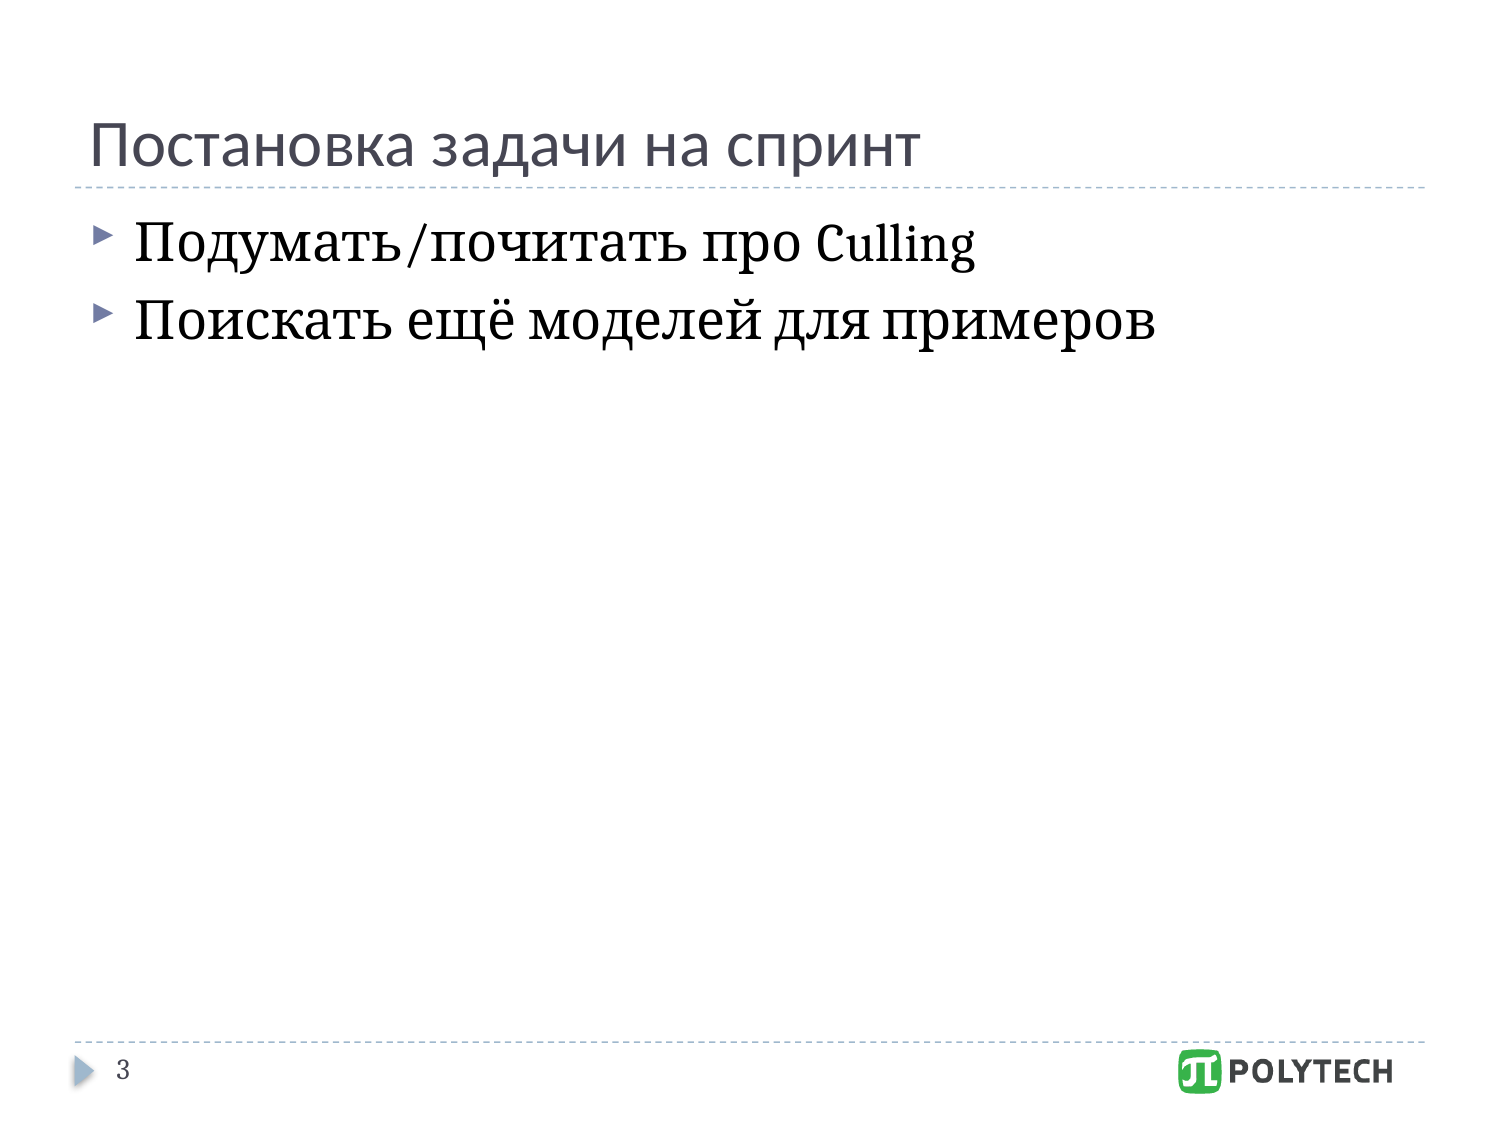

# Постановка задачи на спринт
Подумать/почитать про Culling
Поискать ещё моделей для примеров

3